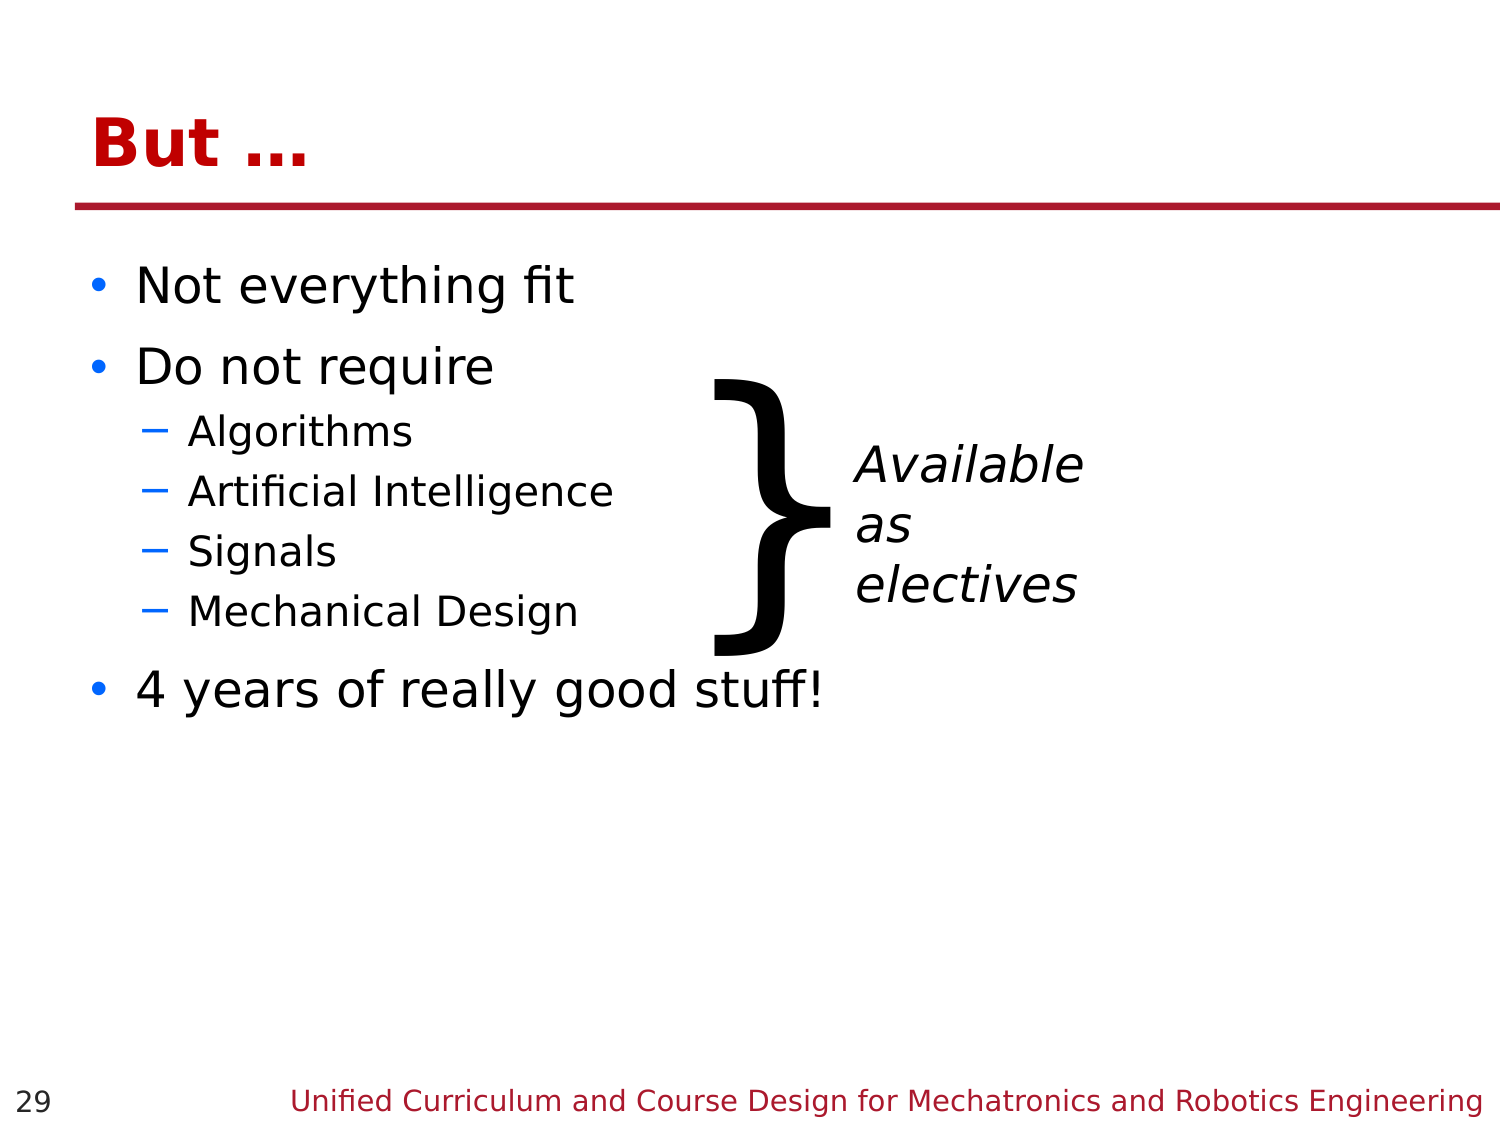

# But …
Not everything fit
Do not require
Algorithms
Artificial Intelligence
Signals
Mechanical Design
4 years of really good stuff!
}
Available as electives
29